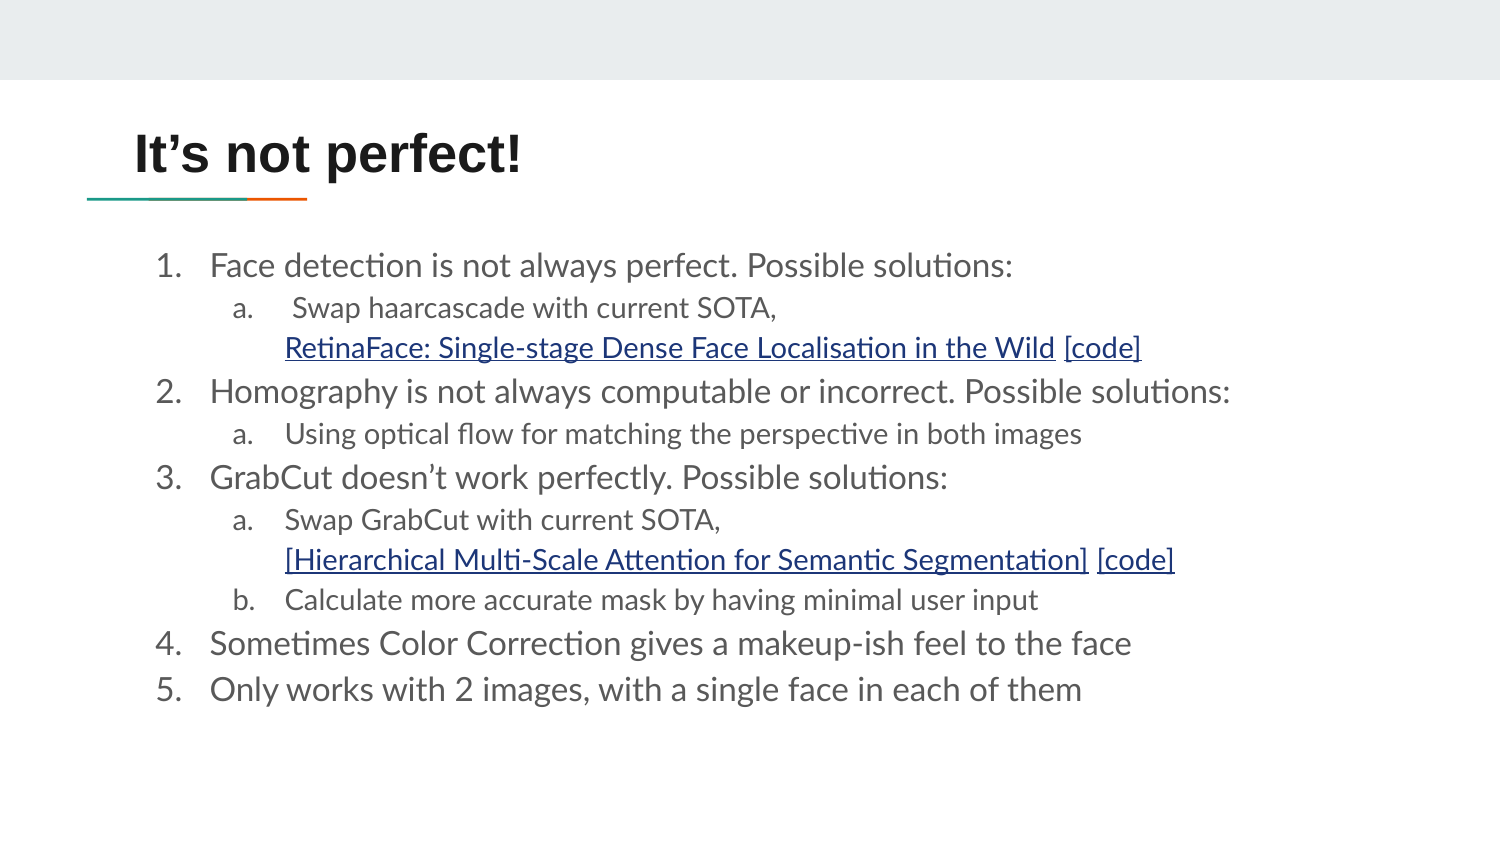

# It’s not perfect!
Face detection is not always perfect. Possible solutions:
 Swap haarcascade with current SOTA, RetinaFace: Single-stage Dense Face Localisation in the Wild [code]
Homography is not always computable or incorrect. Possible solutions:
Using optical flow for matching the perspective in both images
GrabCut doesn’t work perfectly. Possible solutions:
Swap GrabCut with current SOTA, [Hierarchical Multi-Scale Attention for Semantic Segmentation] [code]
Calculate more accurate mask by having minimal user input
Sometimes Color Correction gives a makeup-ish feel to the face
Only works with 2 images, with a single face in each of them